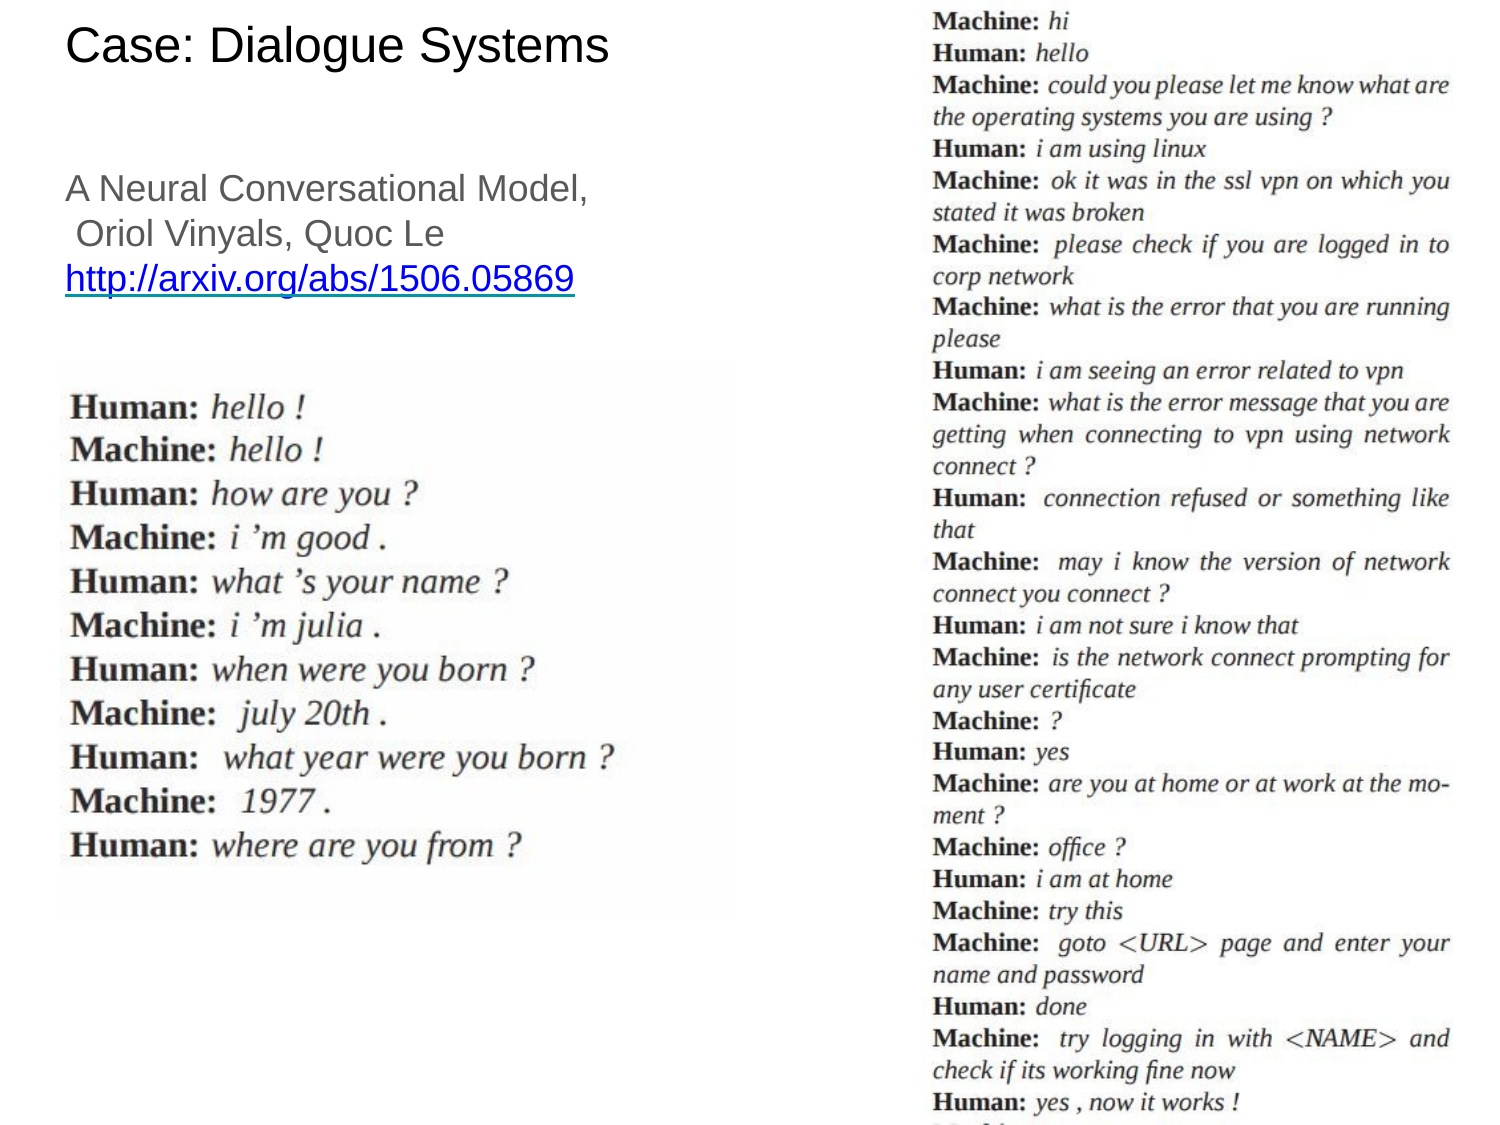

Case: Dialogue Systems
A Neural Conversational Model,  Oriol Vinyals, Quoc Le  http://arxiv.org/abs/1506.05869